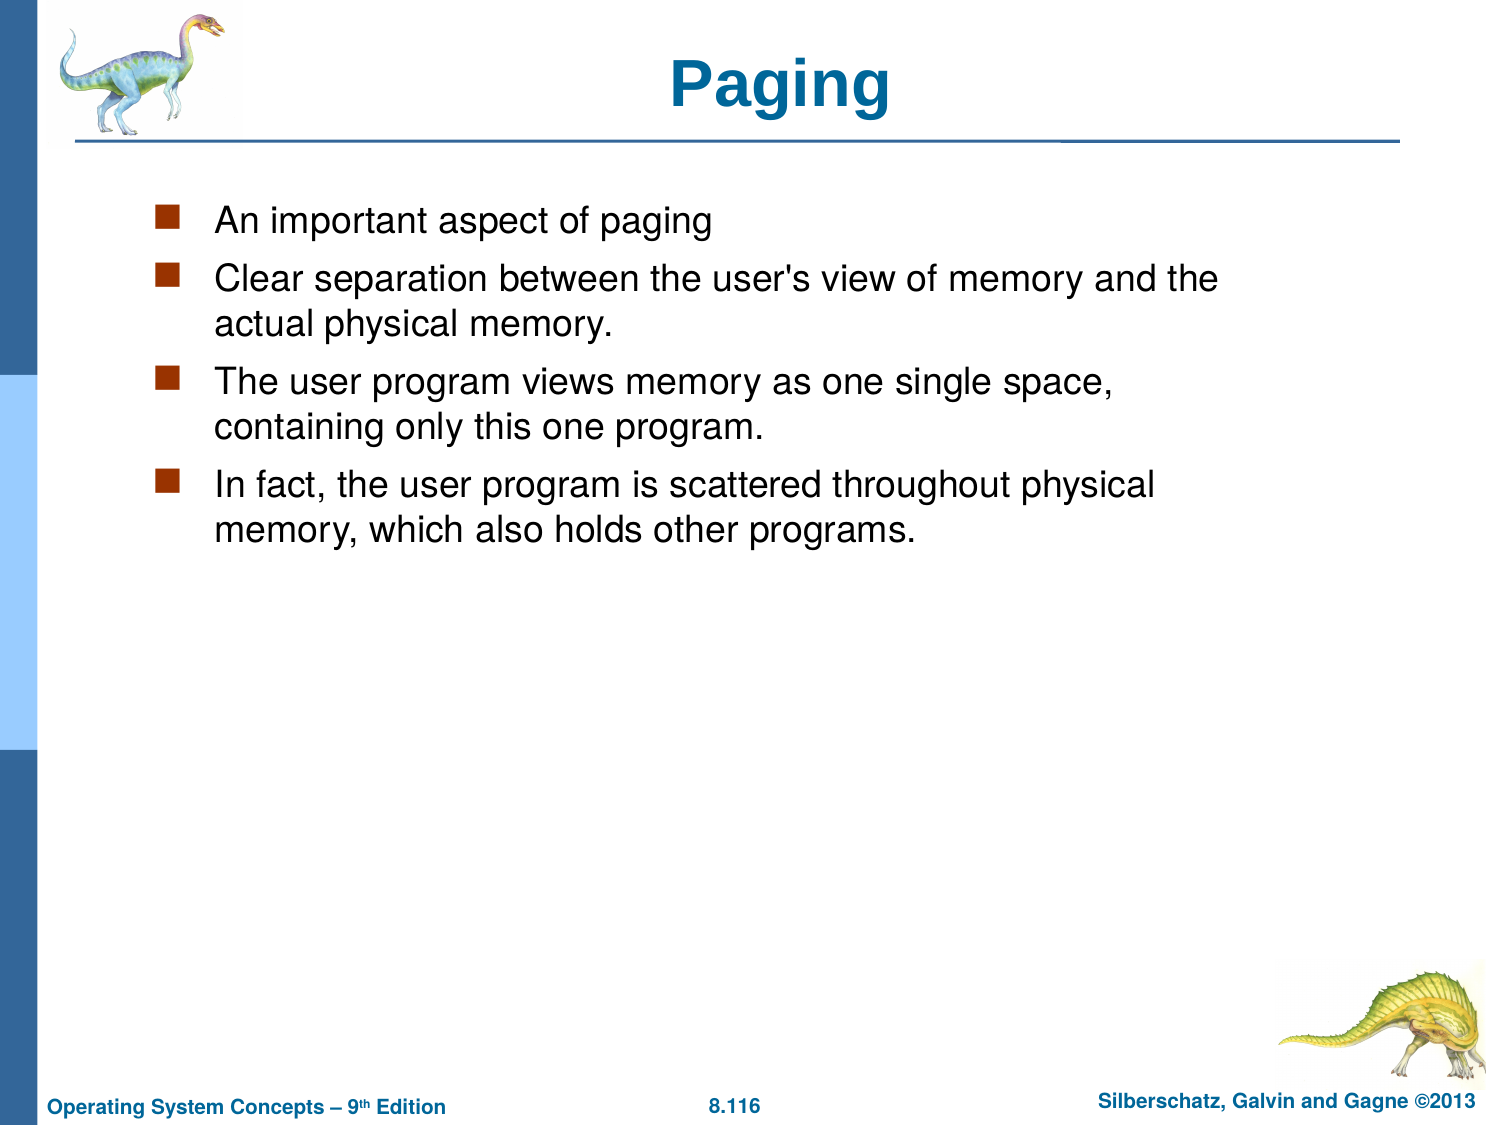

# Paging
An important aspect of paging
Clear separation between the user's view of memory and the actual physical memory.
The user program views memory as one single space, containing only this one program.
In fact, the user program is scattered throughout physical memory, which also holds other programs.